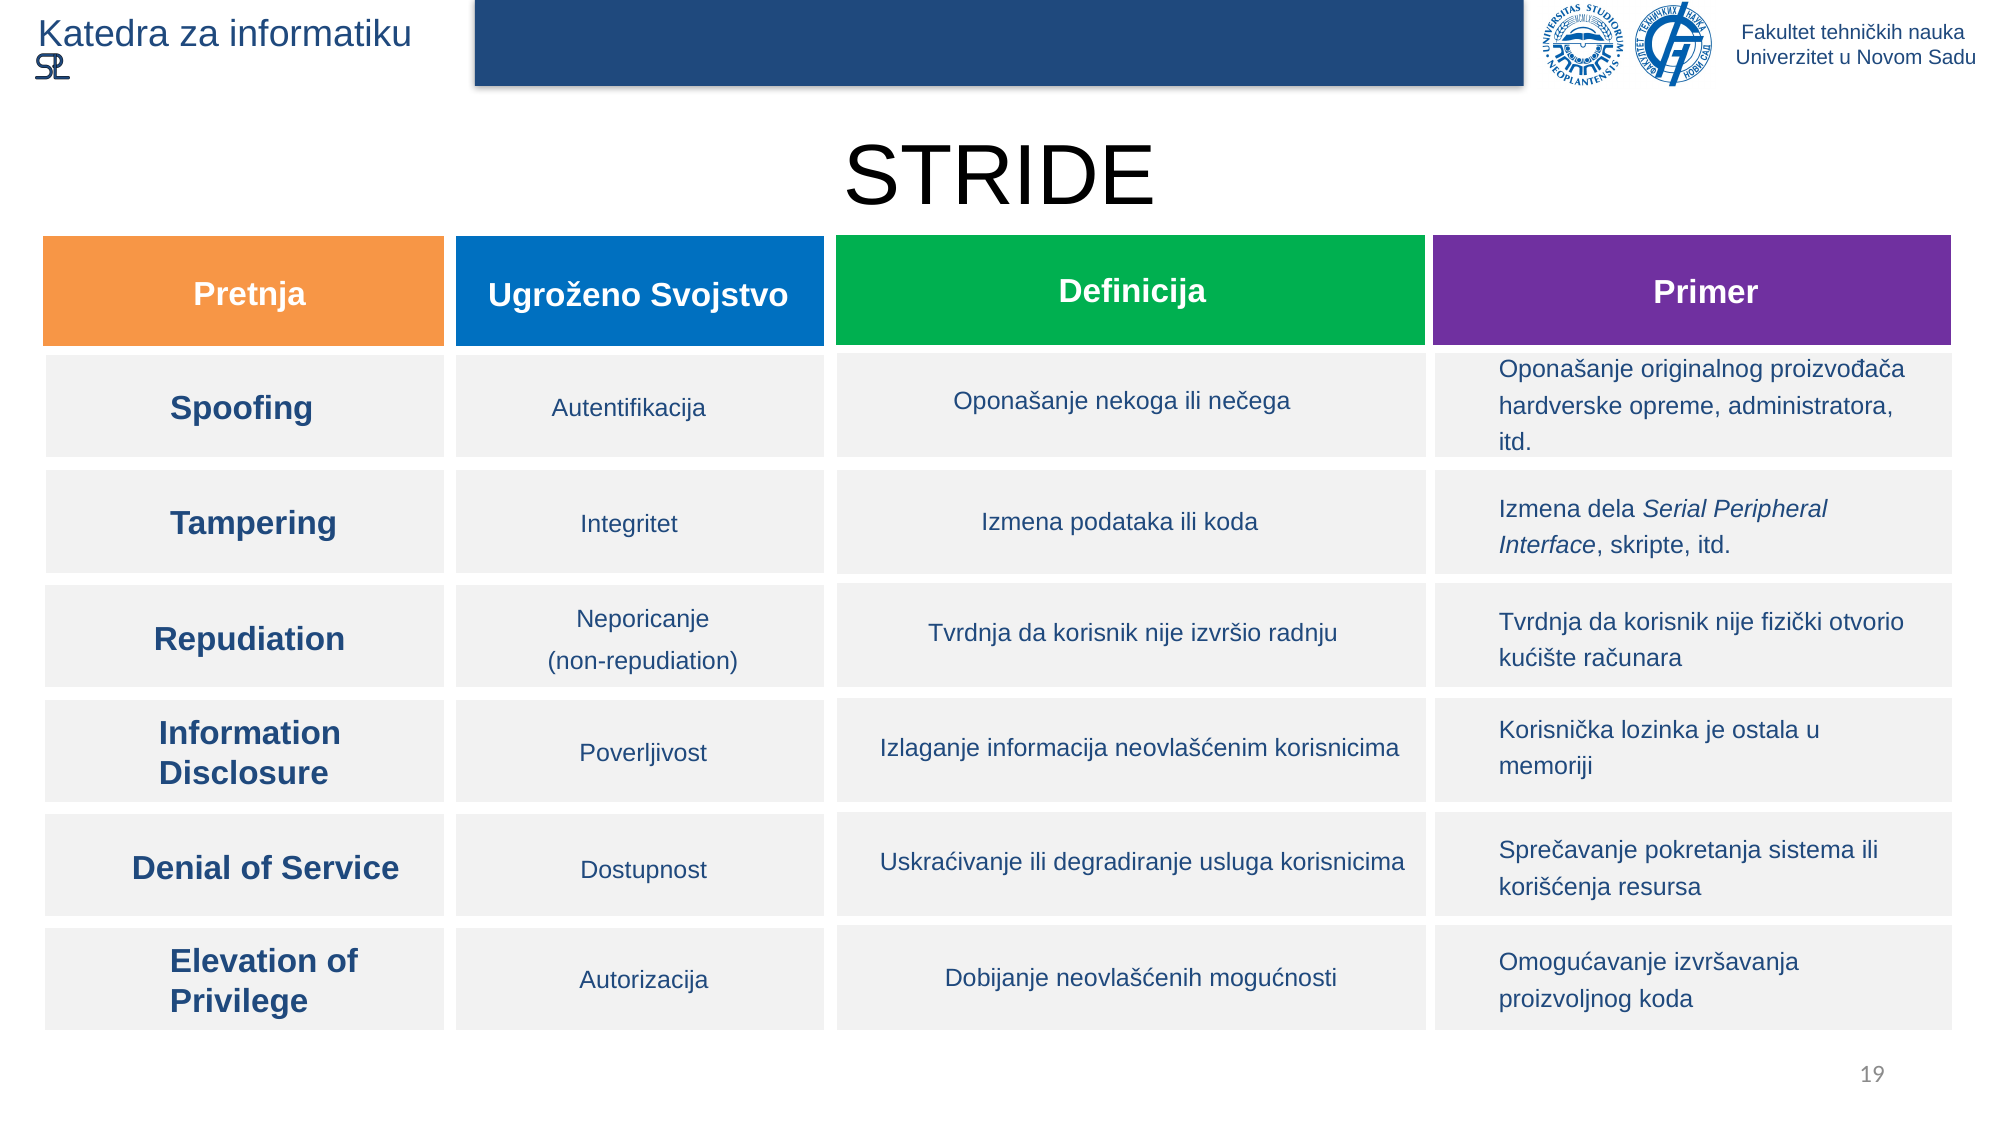

# STRIDE

Definicija
Primer
Pretnja
Ugroženo Svojstvo

Oponašanje originalnog proizvođača hardverske opreme, administratora, itd.

Oponašanje nekoga ili nečega
Spoofing
Autentifikacija

Izmena dela Serial Peripheral Interface, skripte, itd.
Tampering
Izmena podataka ili koda
Integritet

Neporicanje
(non-repudiation)
Tvrdnja da korisnik nije fizički otvorio kućište računara
Tvrdnja da korisnik nije izvršio radnju
Repudiation

Korisnička lozinka je ostala u memoriji
Information
Disclosure
Izlaganje informacija neovlašćenim korisnicima
Poverljivost

Sprečavanje pokretanja sistema ili korišćenja resursa
Uskraćivanje ili degradiranje usluga korisnicima
Denial of Service
Dostupnost

Elevation of Privilege
Omogućavanje izvršavanja proizvoljnog koda
Dobijanje neovlašćenih mogućnosti
Autorizacija
19